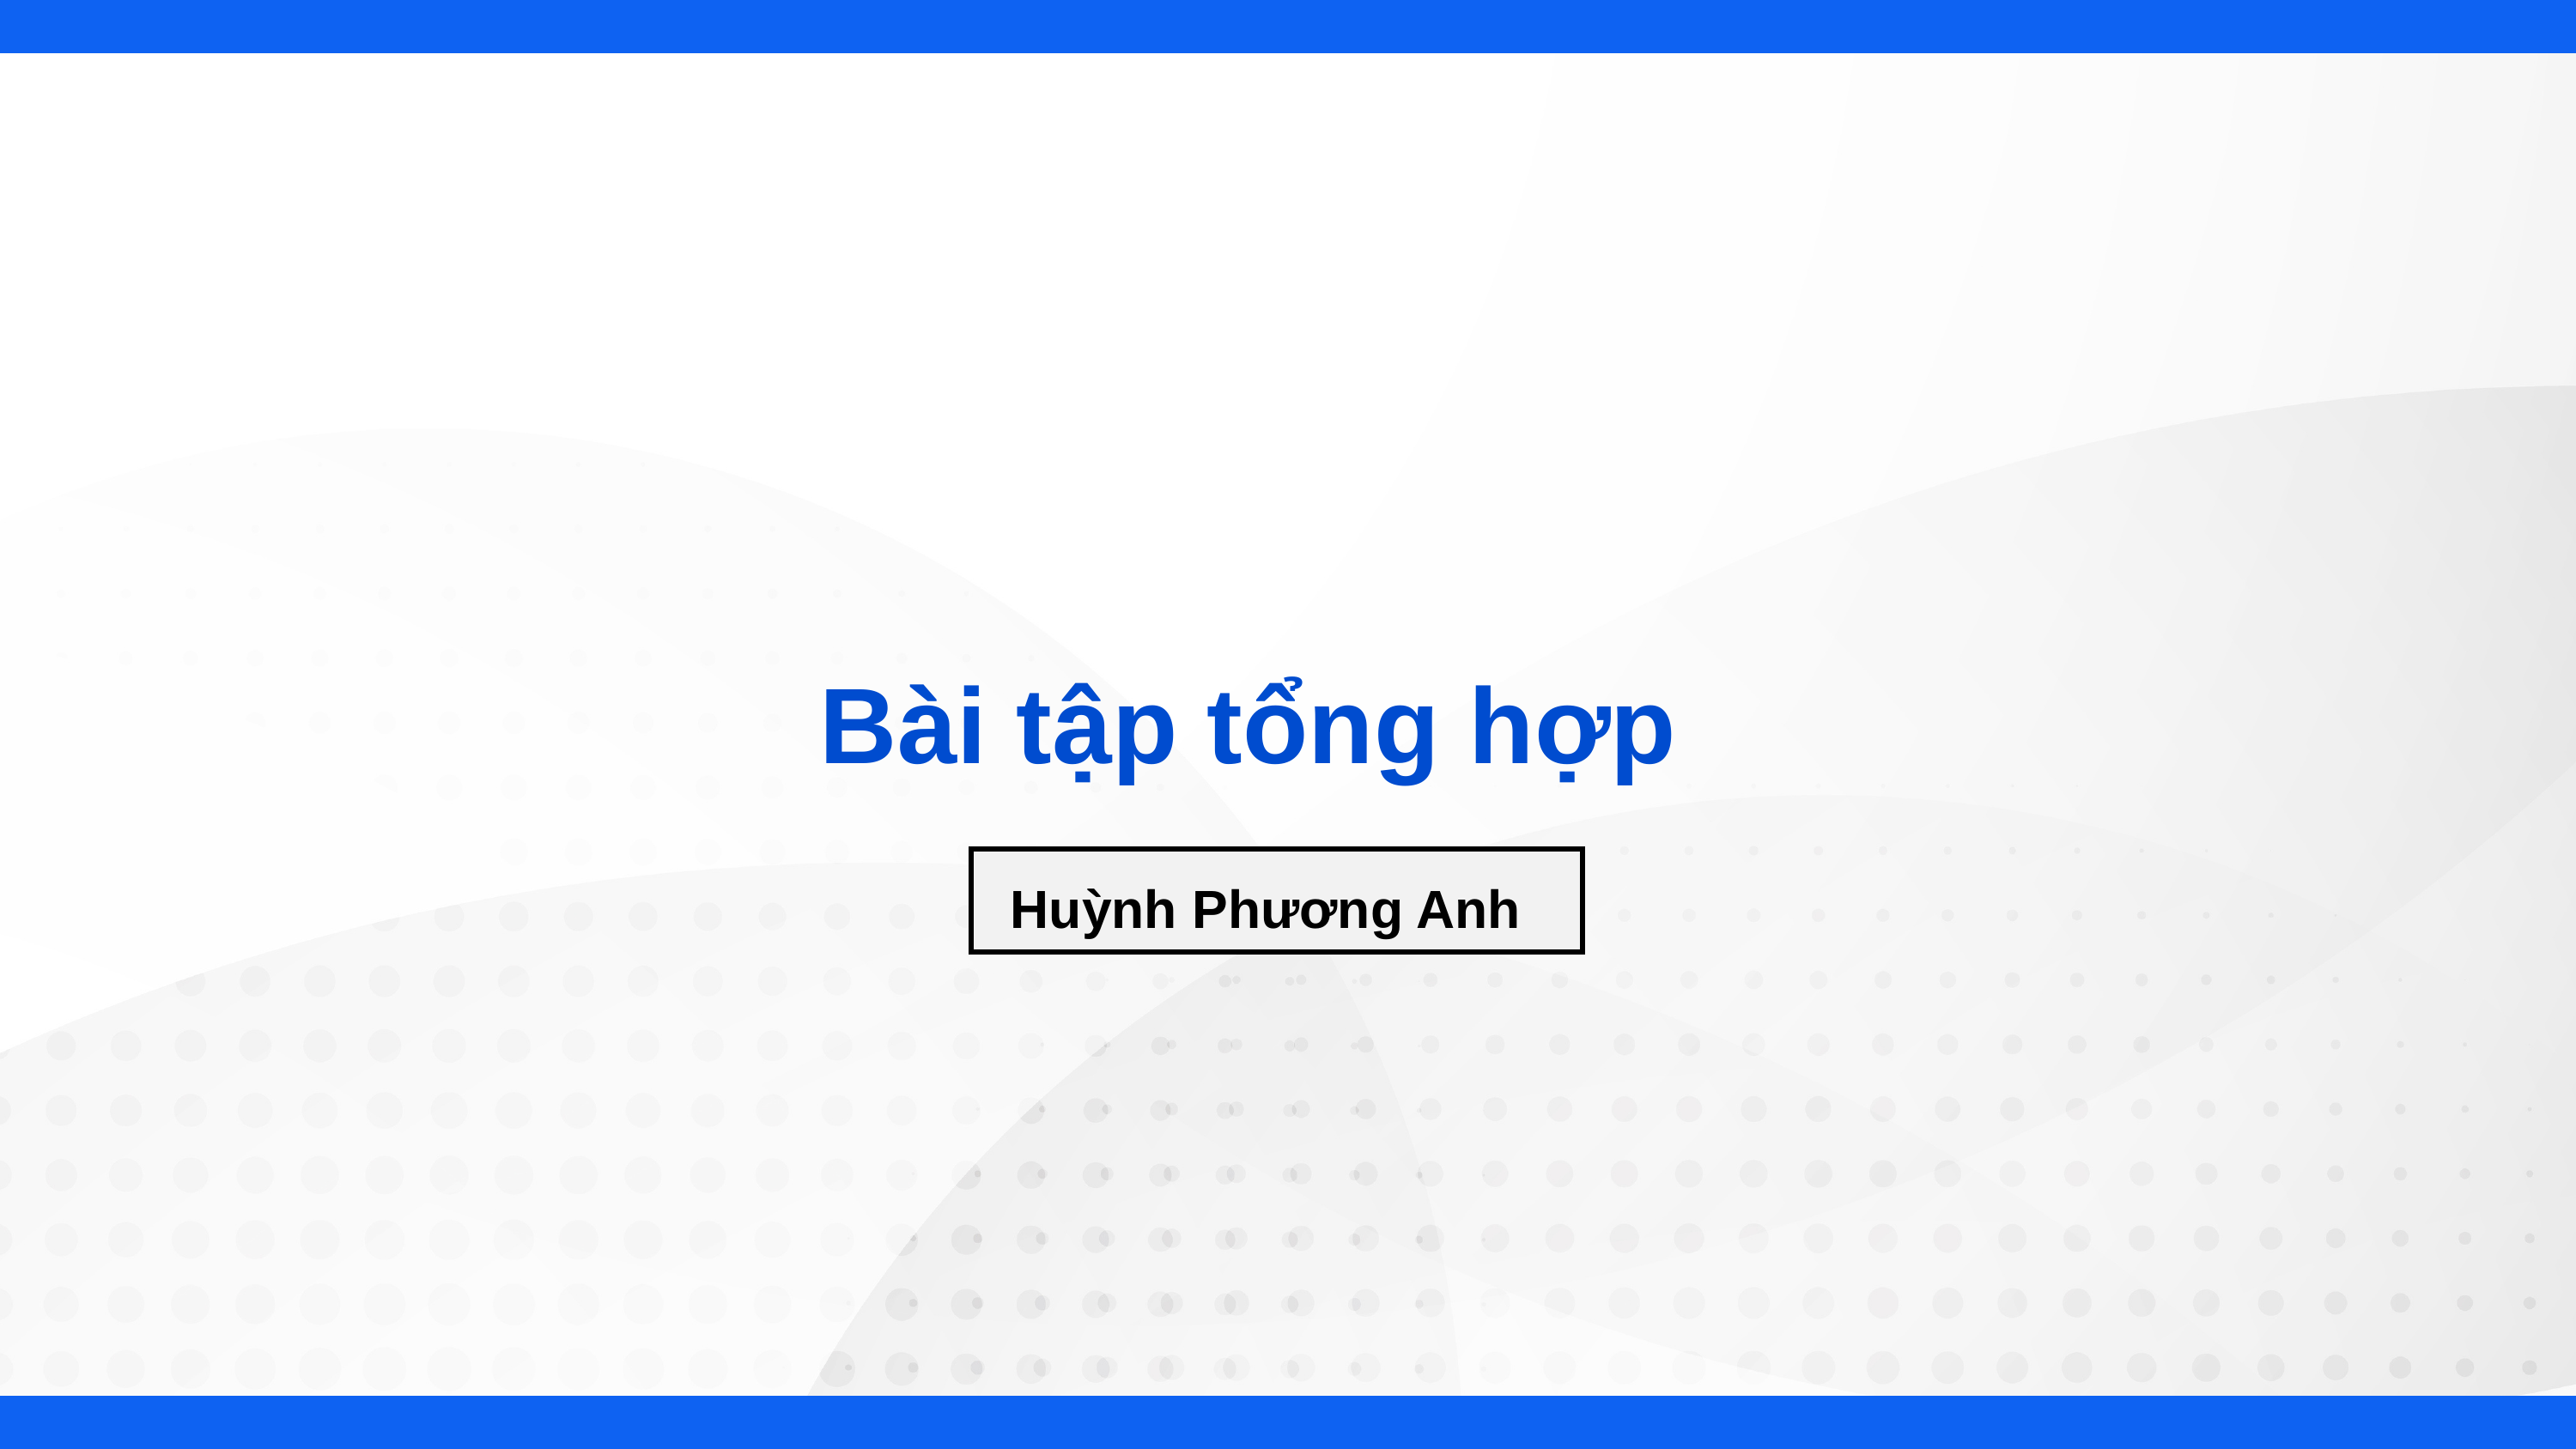

Bài tập tổng hợp
Huỳnh Phương Anh